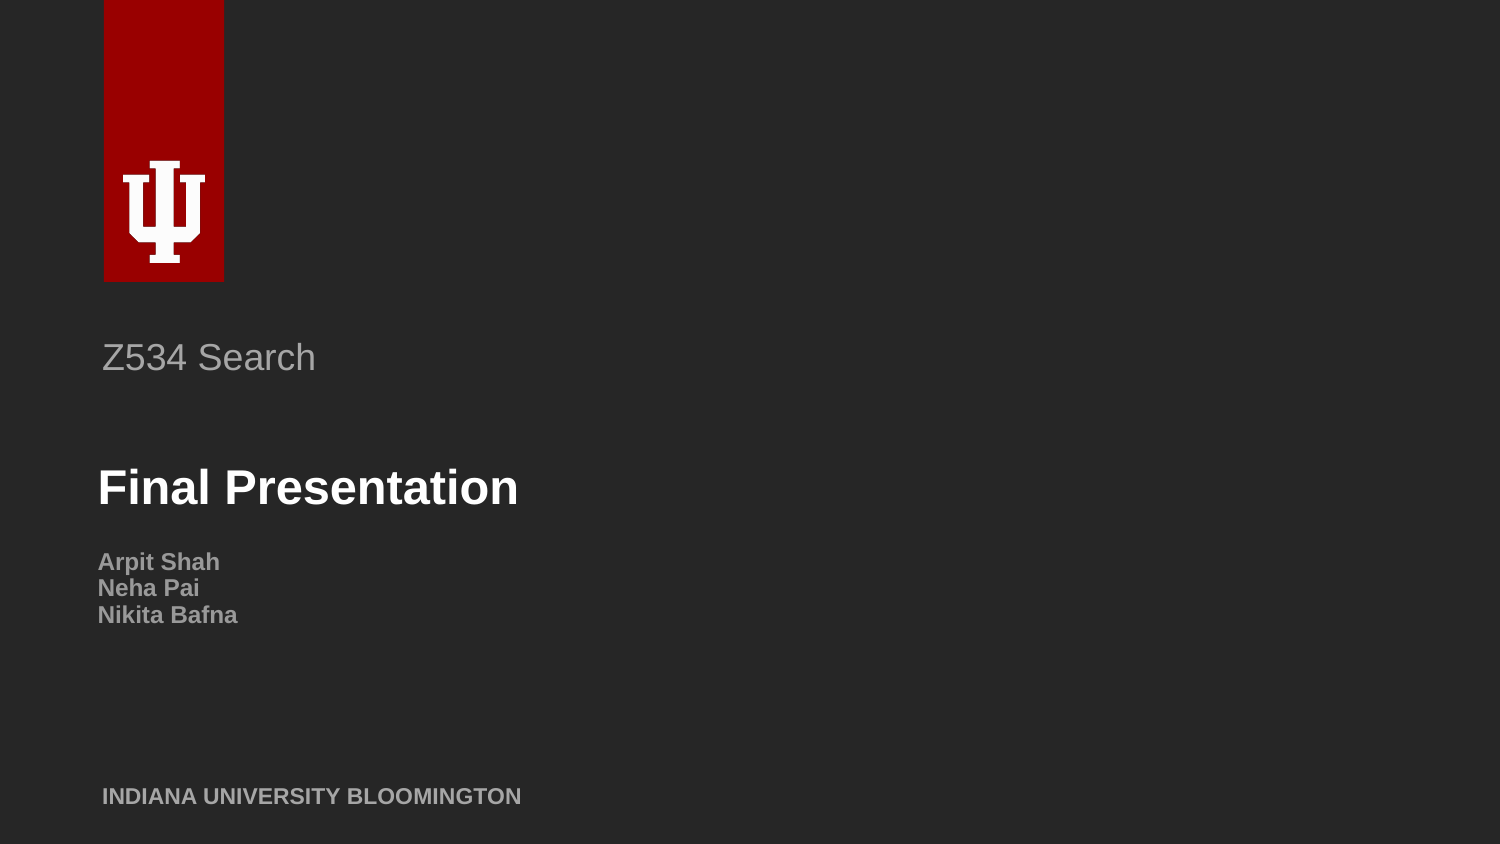

Z534 Search
# Final Presentation

Arpit Shah
Neha Pai
Nikita Bafna
INDIANA UNIVERSITY BLOOMINGTON